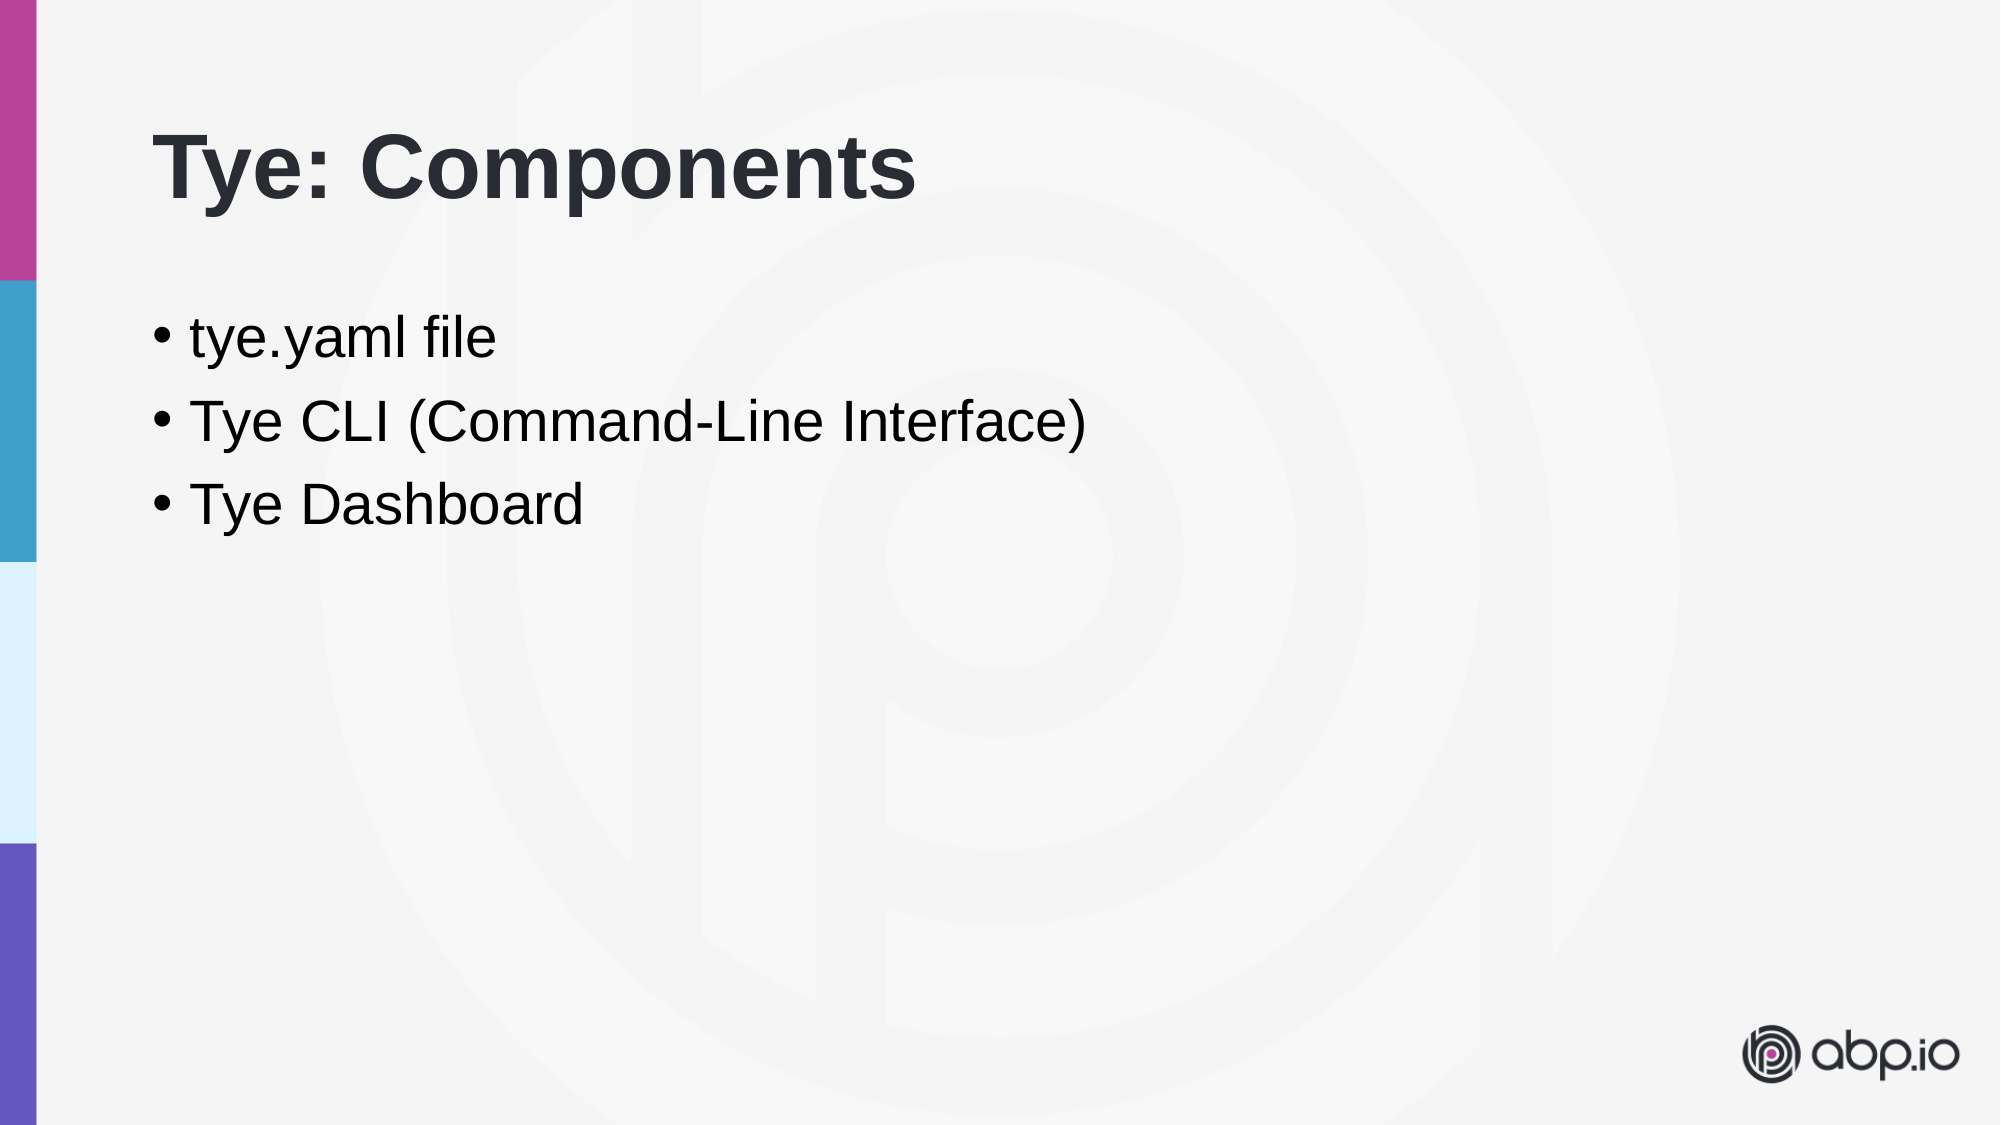

# Tye: Components
tye.yaml file
Tye CLI (Command-Line Interface)
Tye Dashboard